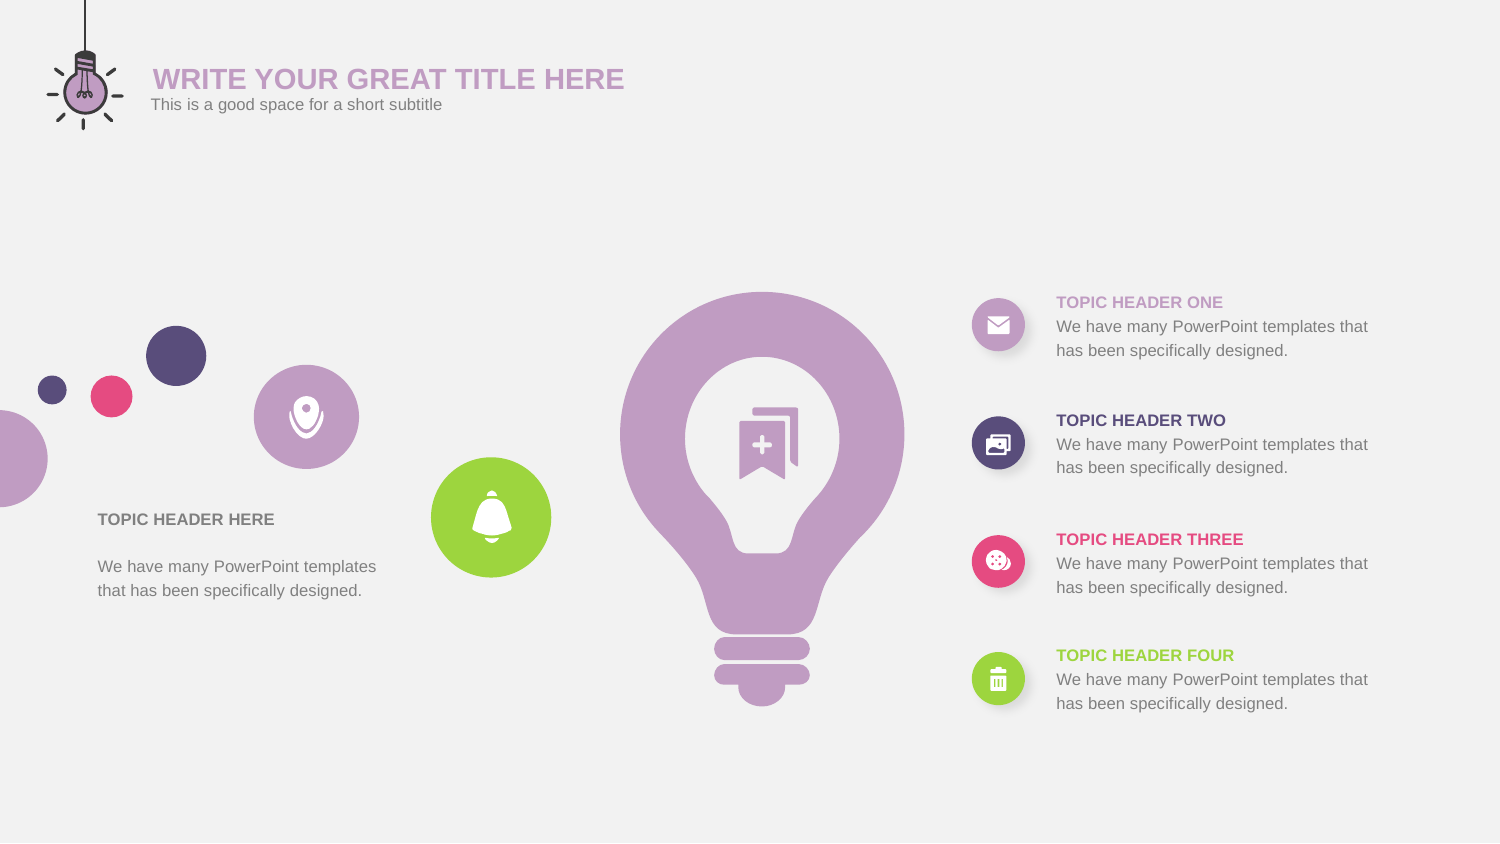

WRITE YOUR GREAT TITLE HERE
This is a good space for a short subtitle
TOPIC HEADER ONE
We have many PowerPoint templates that has been specifically designed.

TOPIC HEADER TWO
We have many PowerPoint templates that has been specifically designed.

TOPIC HEADER HERE

We have many PowerPoint templates that has been specifically designed.
TOPIC HEADER THREE
We have many PowerPoint templates that has been specifically designed.

TOPIC HEADER FOUR
We have many PowerPoint templates that has been specifically designed.